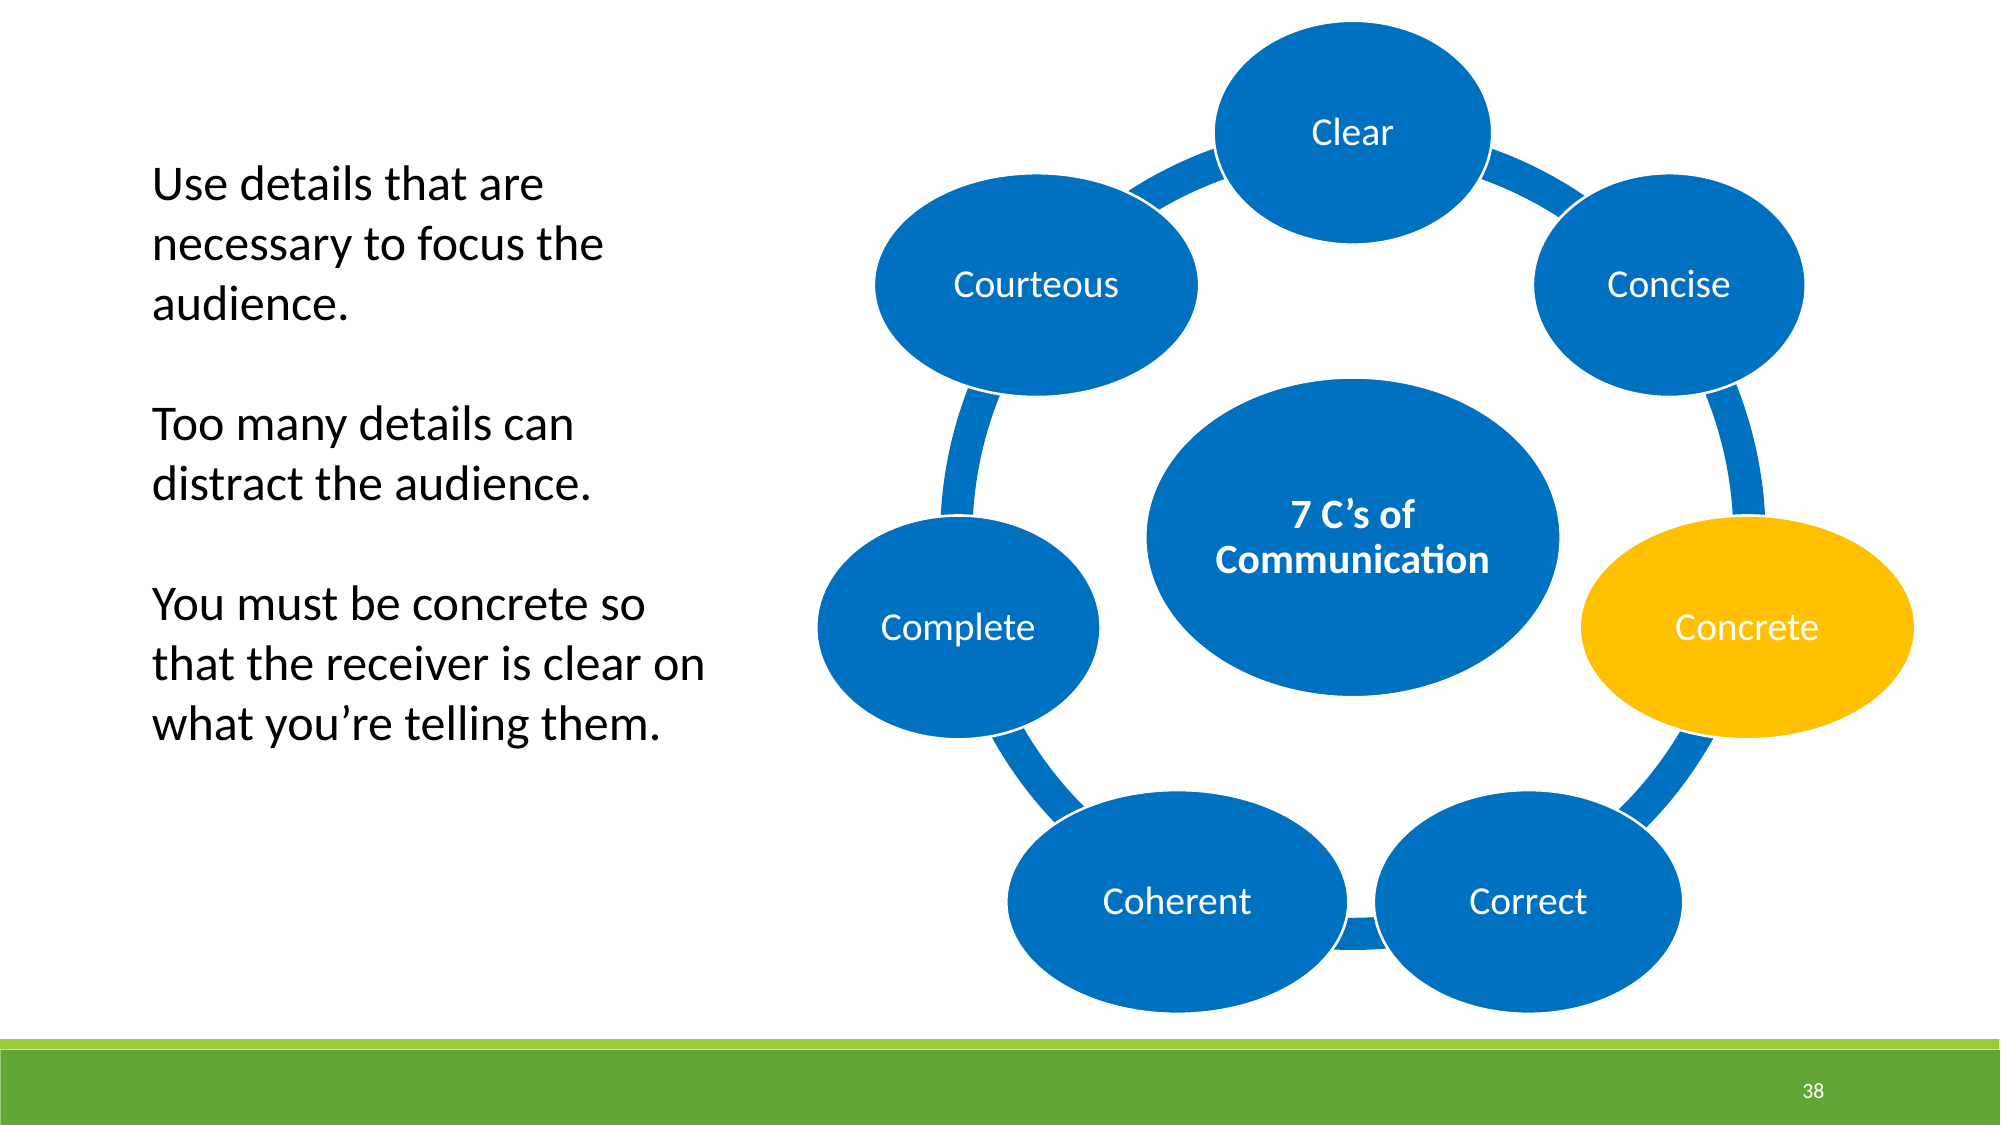

7 C’s of Communication
Clear
Concise
Concrete
Correct
Coherent
Complete
Courteous
Use details that are necessary to focus the audience.

Too many details can distract the audience.

You must be concrete so that the receiver is clear on what you’re telling them.

38